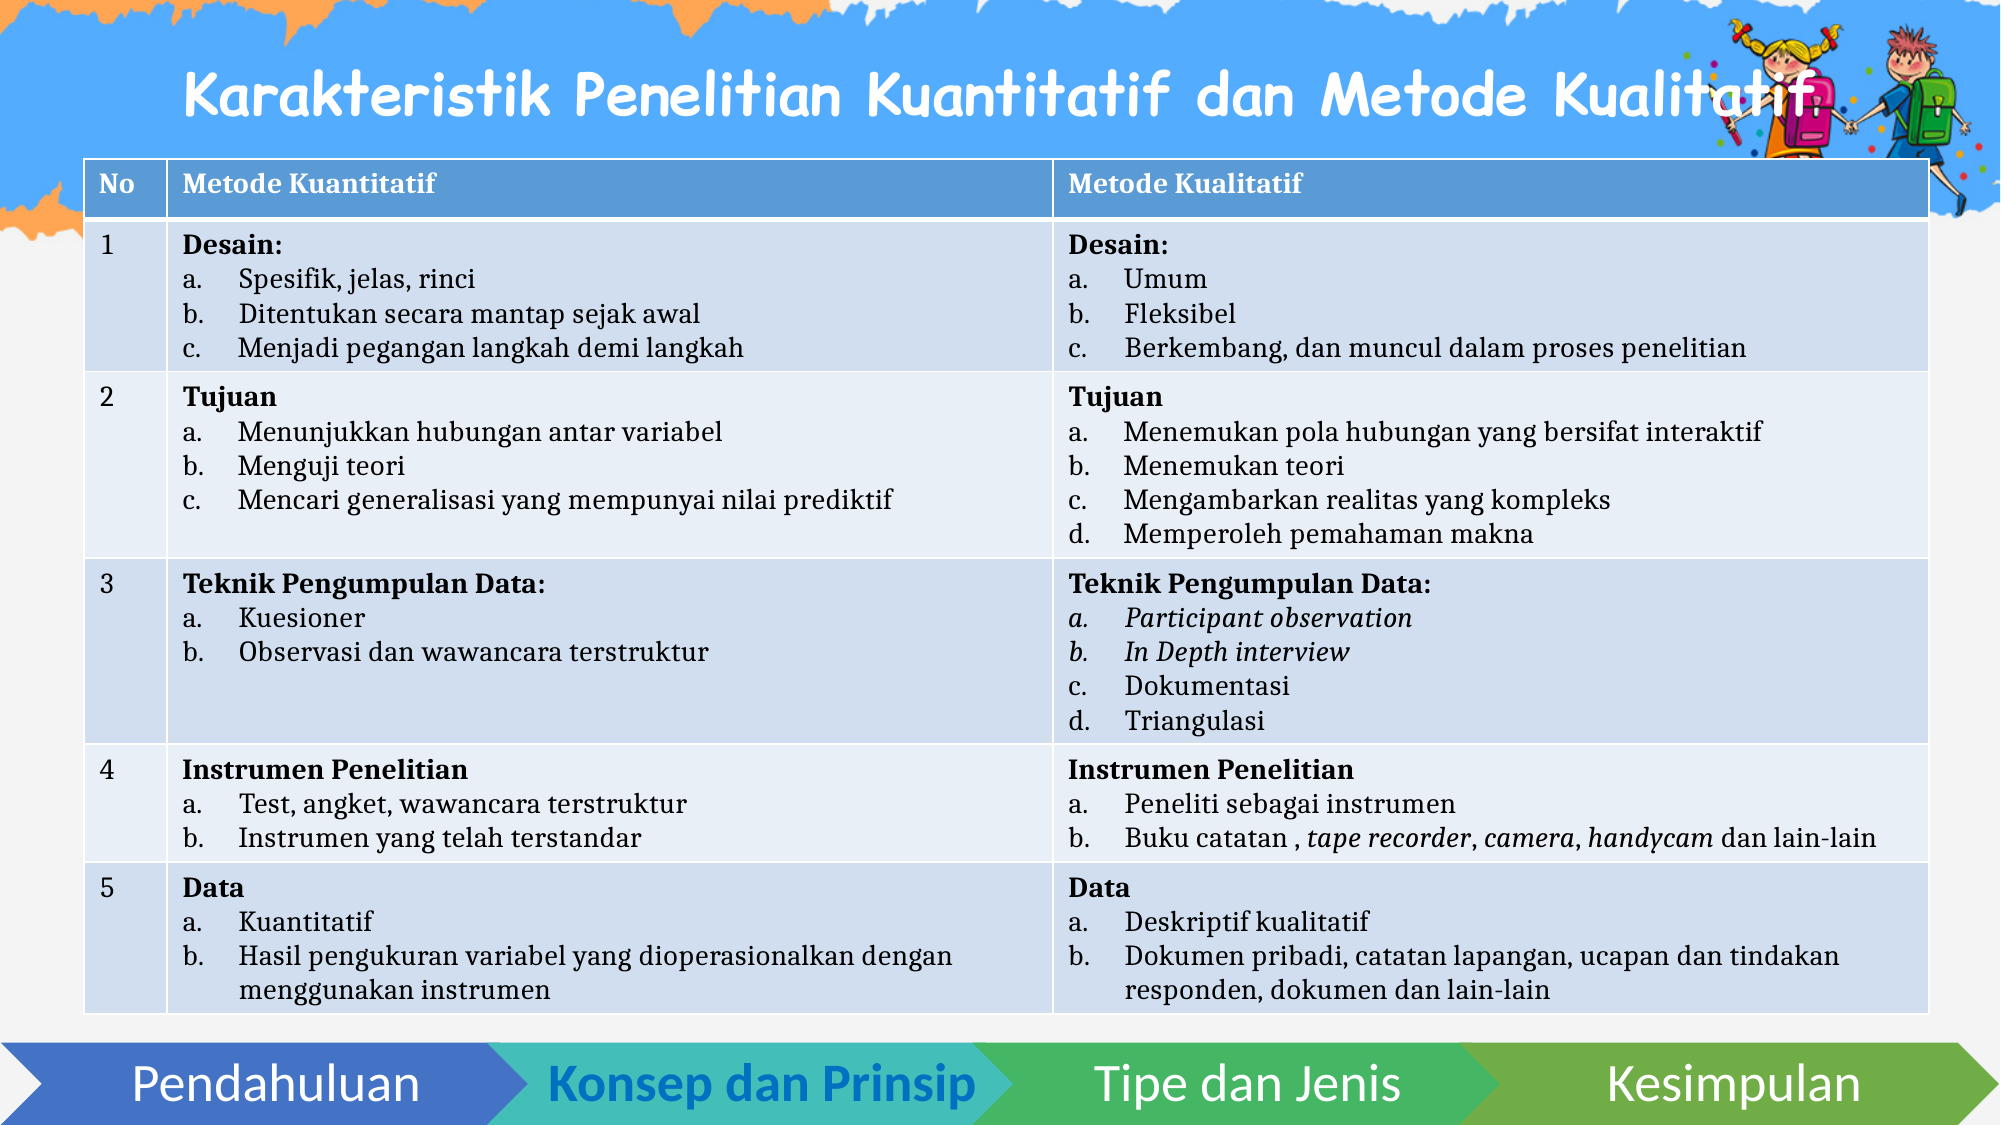

# Karakteristik Penelitian Kuantitatif dan Metode Kualitatif
| No | Metode Kuantitatif | Metode Kualitatif |
| --- | --- | --- |
| 1 | Desain: Spesifik, jelas, rinci Ditentukan secara mantap sejak awal Menjadi pegangan langkah demi langkah | Desain: Umum Fleksibel Berkembang, dan muncul dalam proses penelitian |
| 2 | Tujuan Menunjukkan hubungan antar variabel Menguji teori Mencari generalisasi yang mempunyai nilai prediktif | Tujuan Menemukan pola hubungan yang bersifat interaktif Menemukan teori Mengambarkan realitas yang kompleks Memperoleh pemahaman makna |
| 3 | Teknik Pengumpulan Data: Kuesioner Observasi dan wawancara terstruktur | Teknik Pengumpulan Data: Participant observation In Depth interview Dokumentasi Triangulasi |
| 4 | Instrumen Penelitian Test, angket, wawancara terstruktur Instrumen yang telah terstandar | Instrumen Penelitian Peneliti sebagai instrumen Buku catatan , tape recorder, camera, handycam dan lain-lain |
| 5 | Data Kuantitatif Hasil pengukuran variabel yang dioperasionalkan dengan menggunakan instrumen | Data Deskriptif kualitatif Dokumen pribadi, catatan lapangan, ucapan dan tindakan responden, dokumen dan lain-lain |
Pendahuluan
Konsep dan Prinsip
Tipe dan Jenis
Kesimpulan